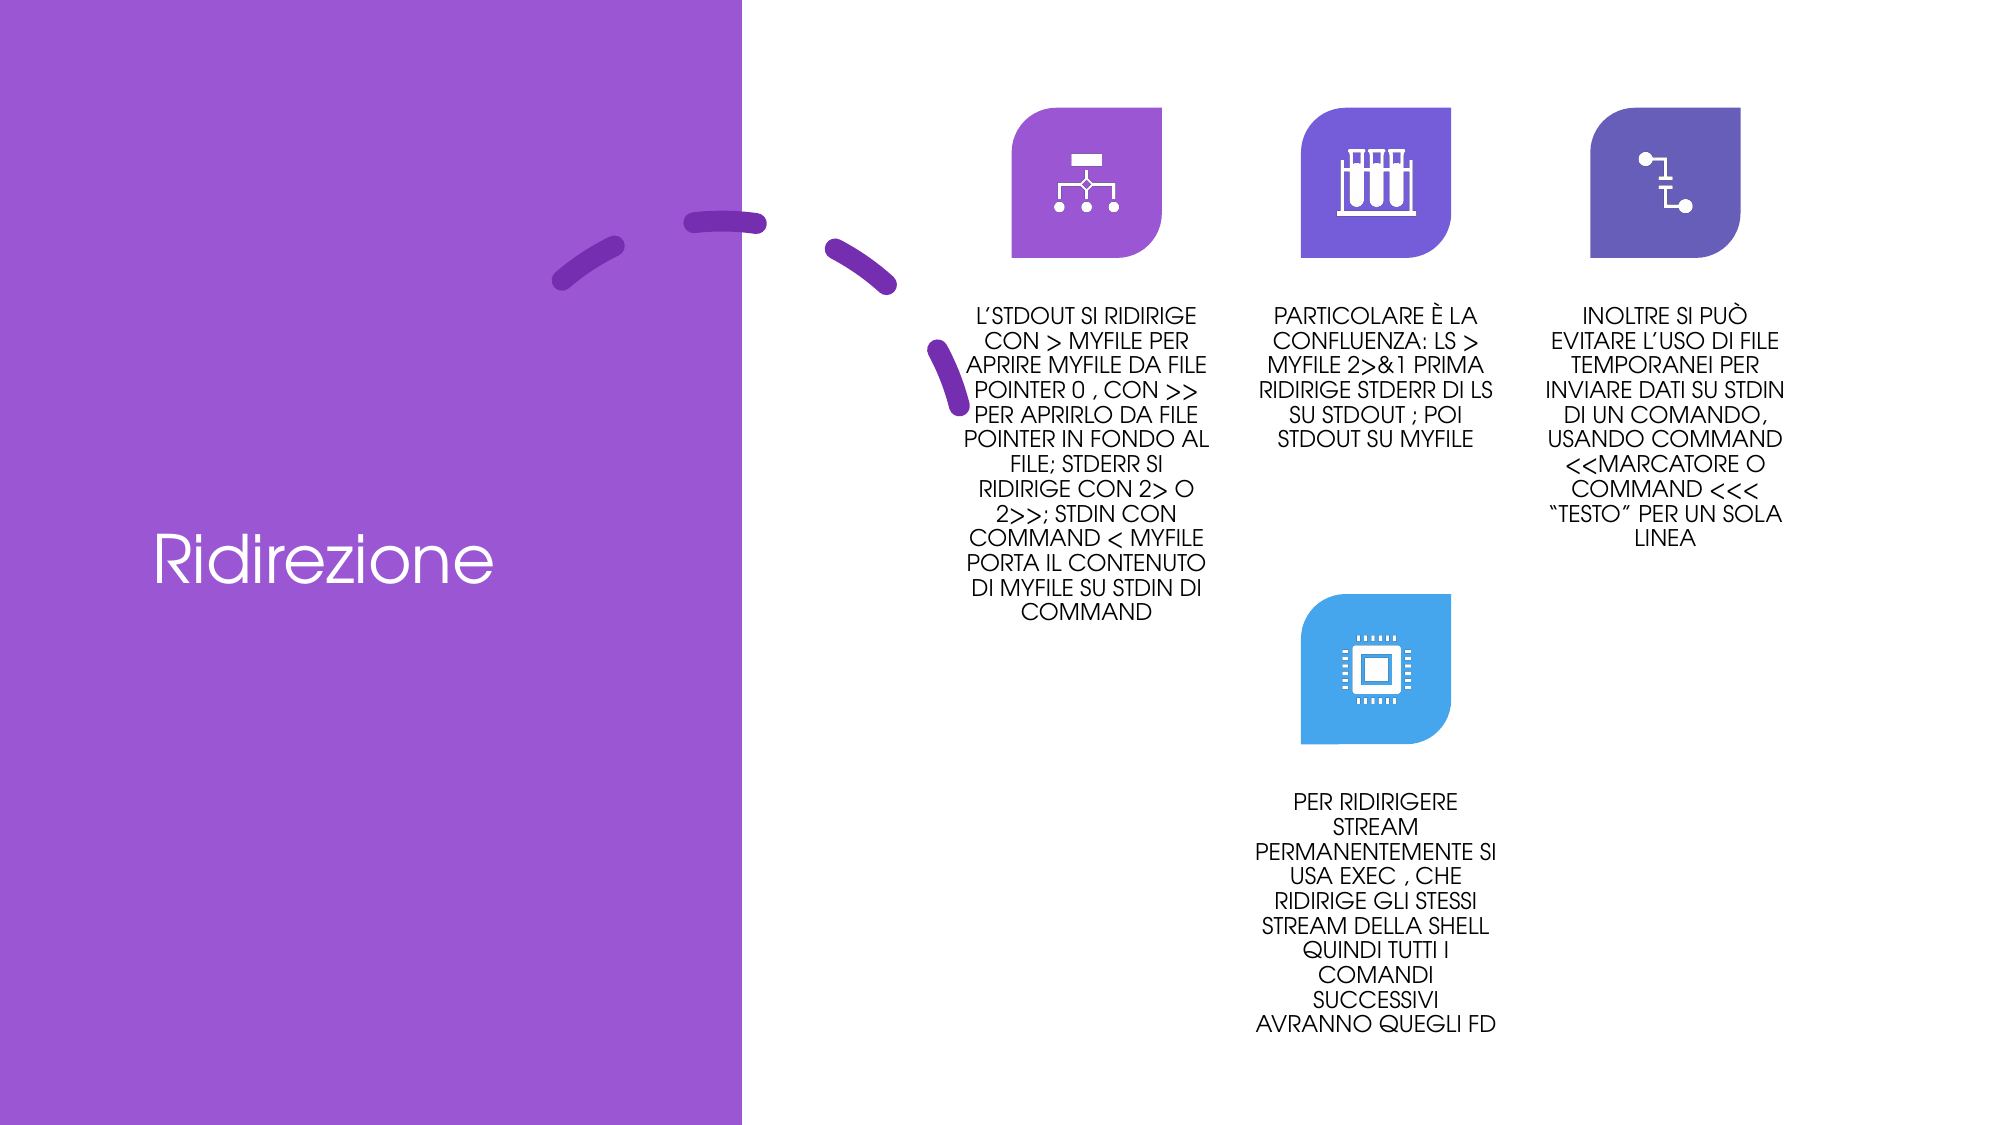

# Ridirezione
L’stdout si ridirige con > myfile per aprire myfile da file pointer 0 , con >> per aprirlo da file pointer in fondo al file; stderr si ridirige con 2> o 2>>; stdin con command < myfile porta il contenuto di myfile su stdin di command
Particolare è la confluenza: ls > myfile 2>&1 prima ridirige stderr di ls su stdout ; poi stdout su myfile
Inoltre si può evitare l’uso di file temporanei per inviare dati su stdin di un comando, usando command <<MARCATORE o command <<< “testo” per un sola linea
Per ridirigere stream permanentemente si usa exec , che ridirige gli stessi stream della shell quindi tutti i comandi successivi avranno quegli fd